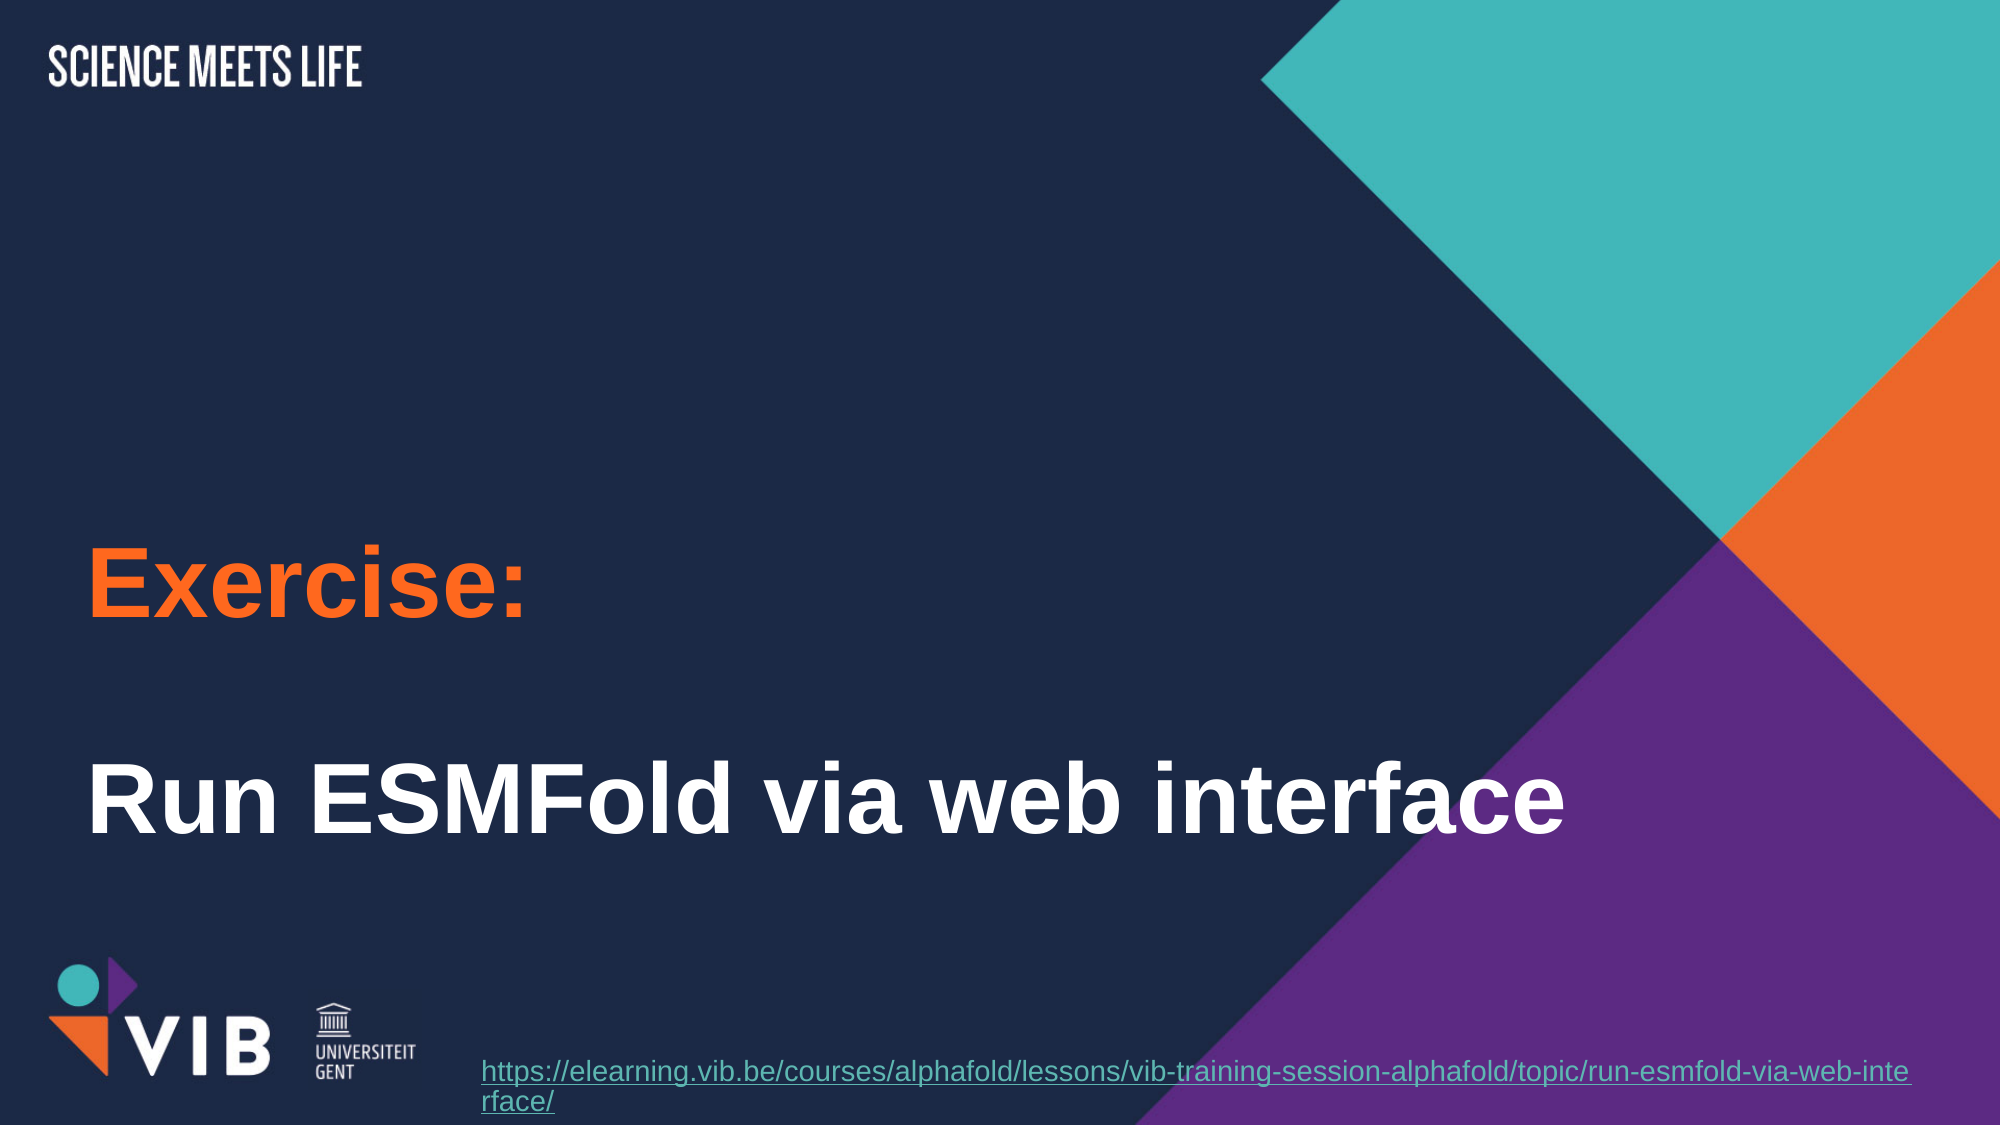

# Exercise: Run ESMFold via web interface
https://elearning.vib.be/courses/alphafold/lessons/vib-training-session-alphafold/topic/run-esmfold-via-web-interface/